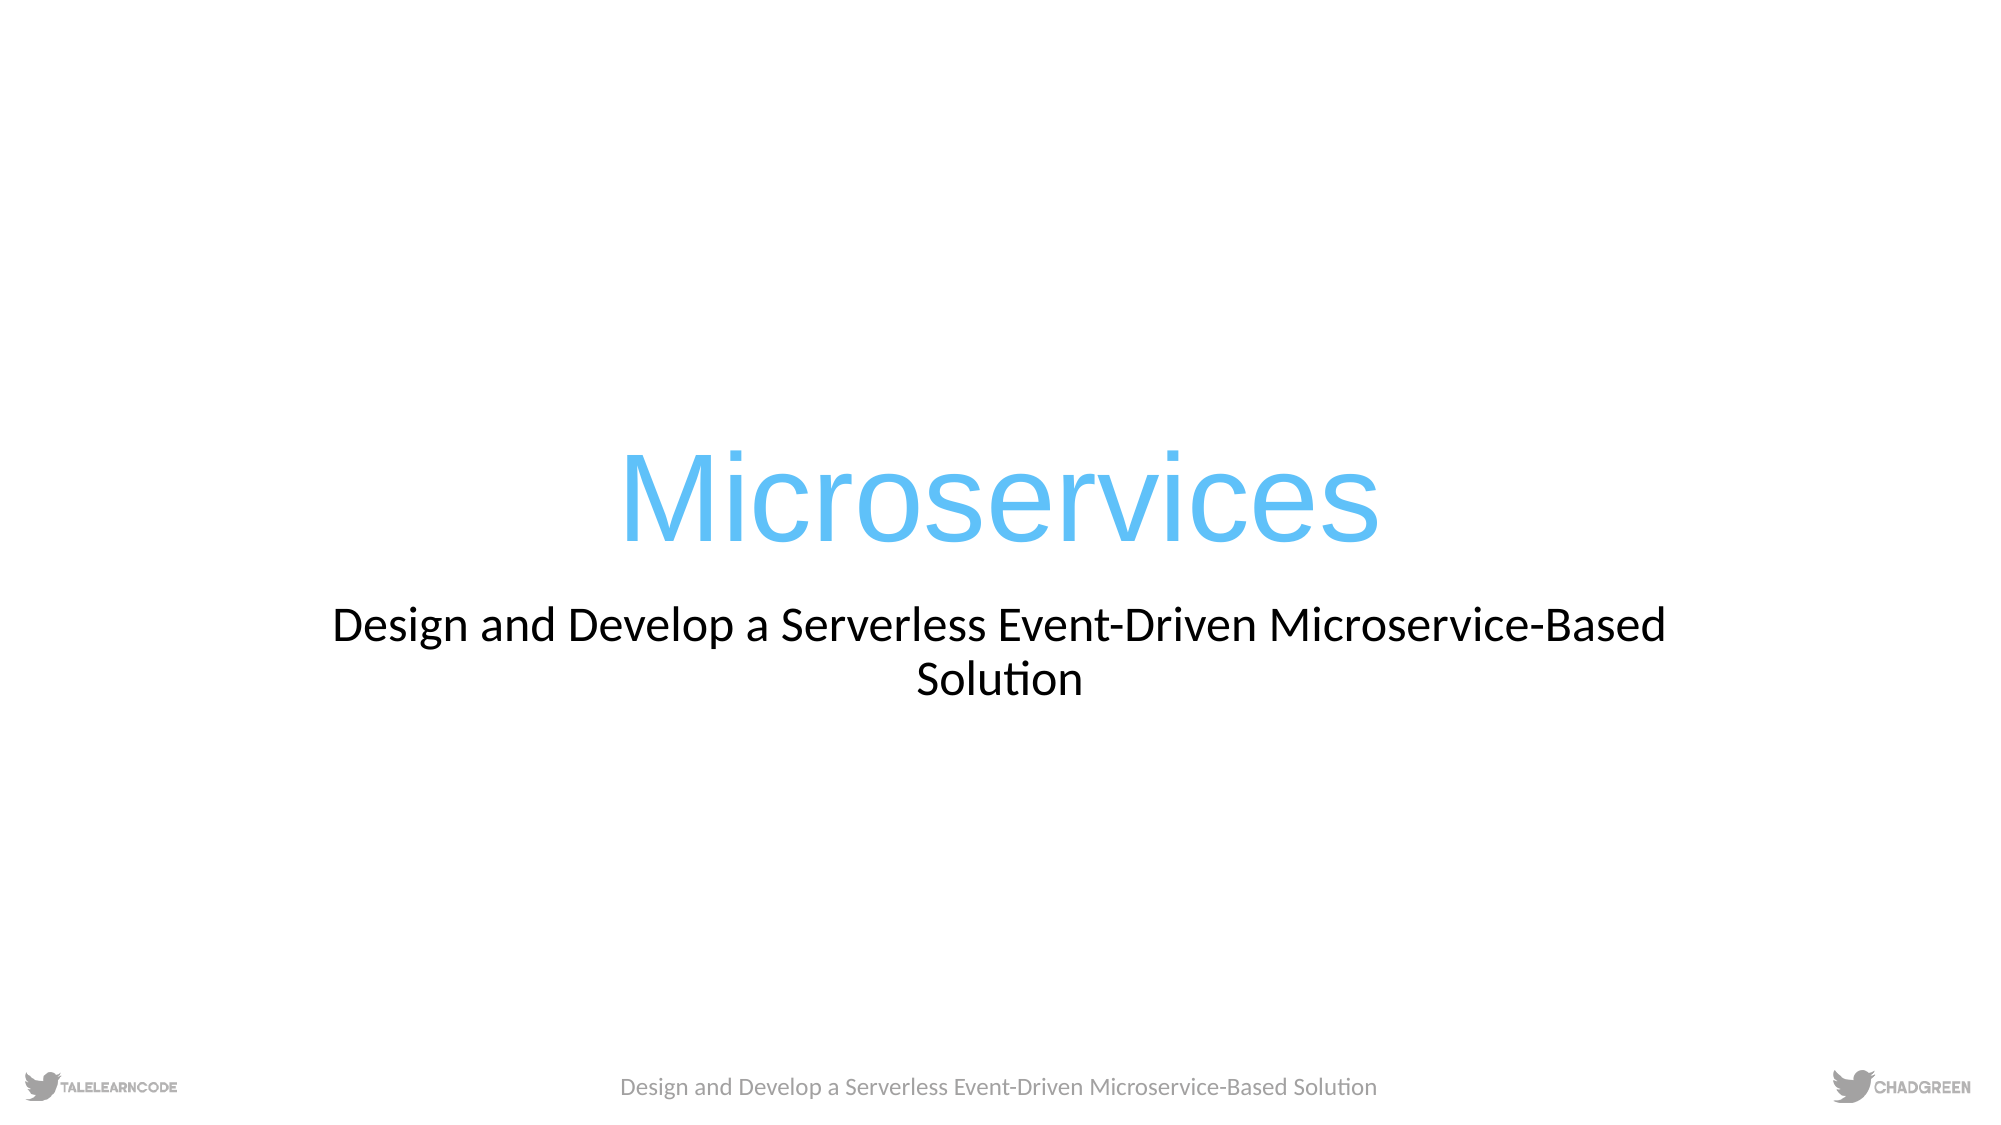

# Microservices
Design and Develop a Serverless Event-Driven Microservice-Based Solution